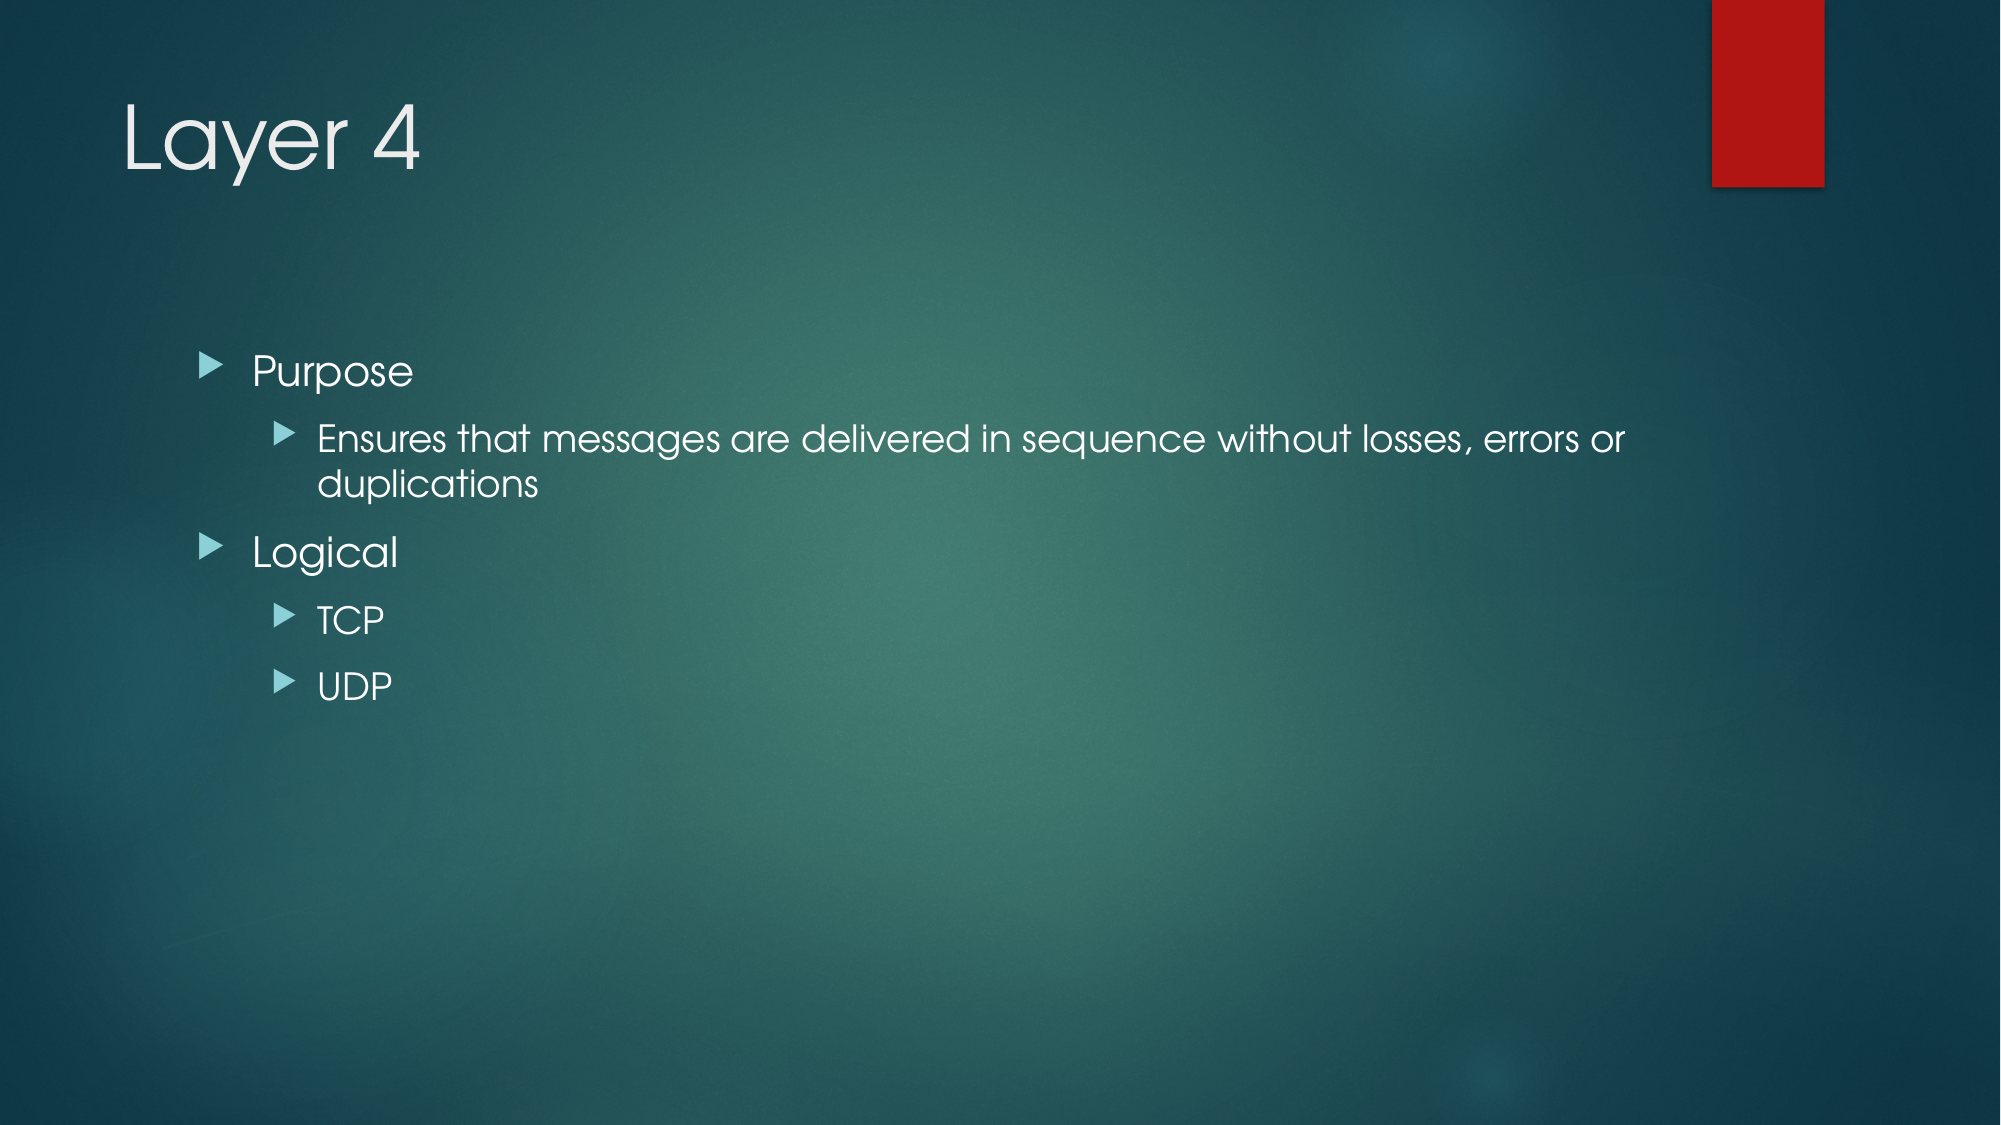

# Layer 4
Purpose
Ensures that messages are delivered in sequence without losses, errors or duplications
Logical
TCP
UDP